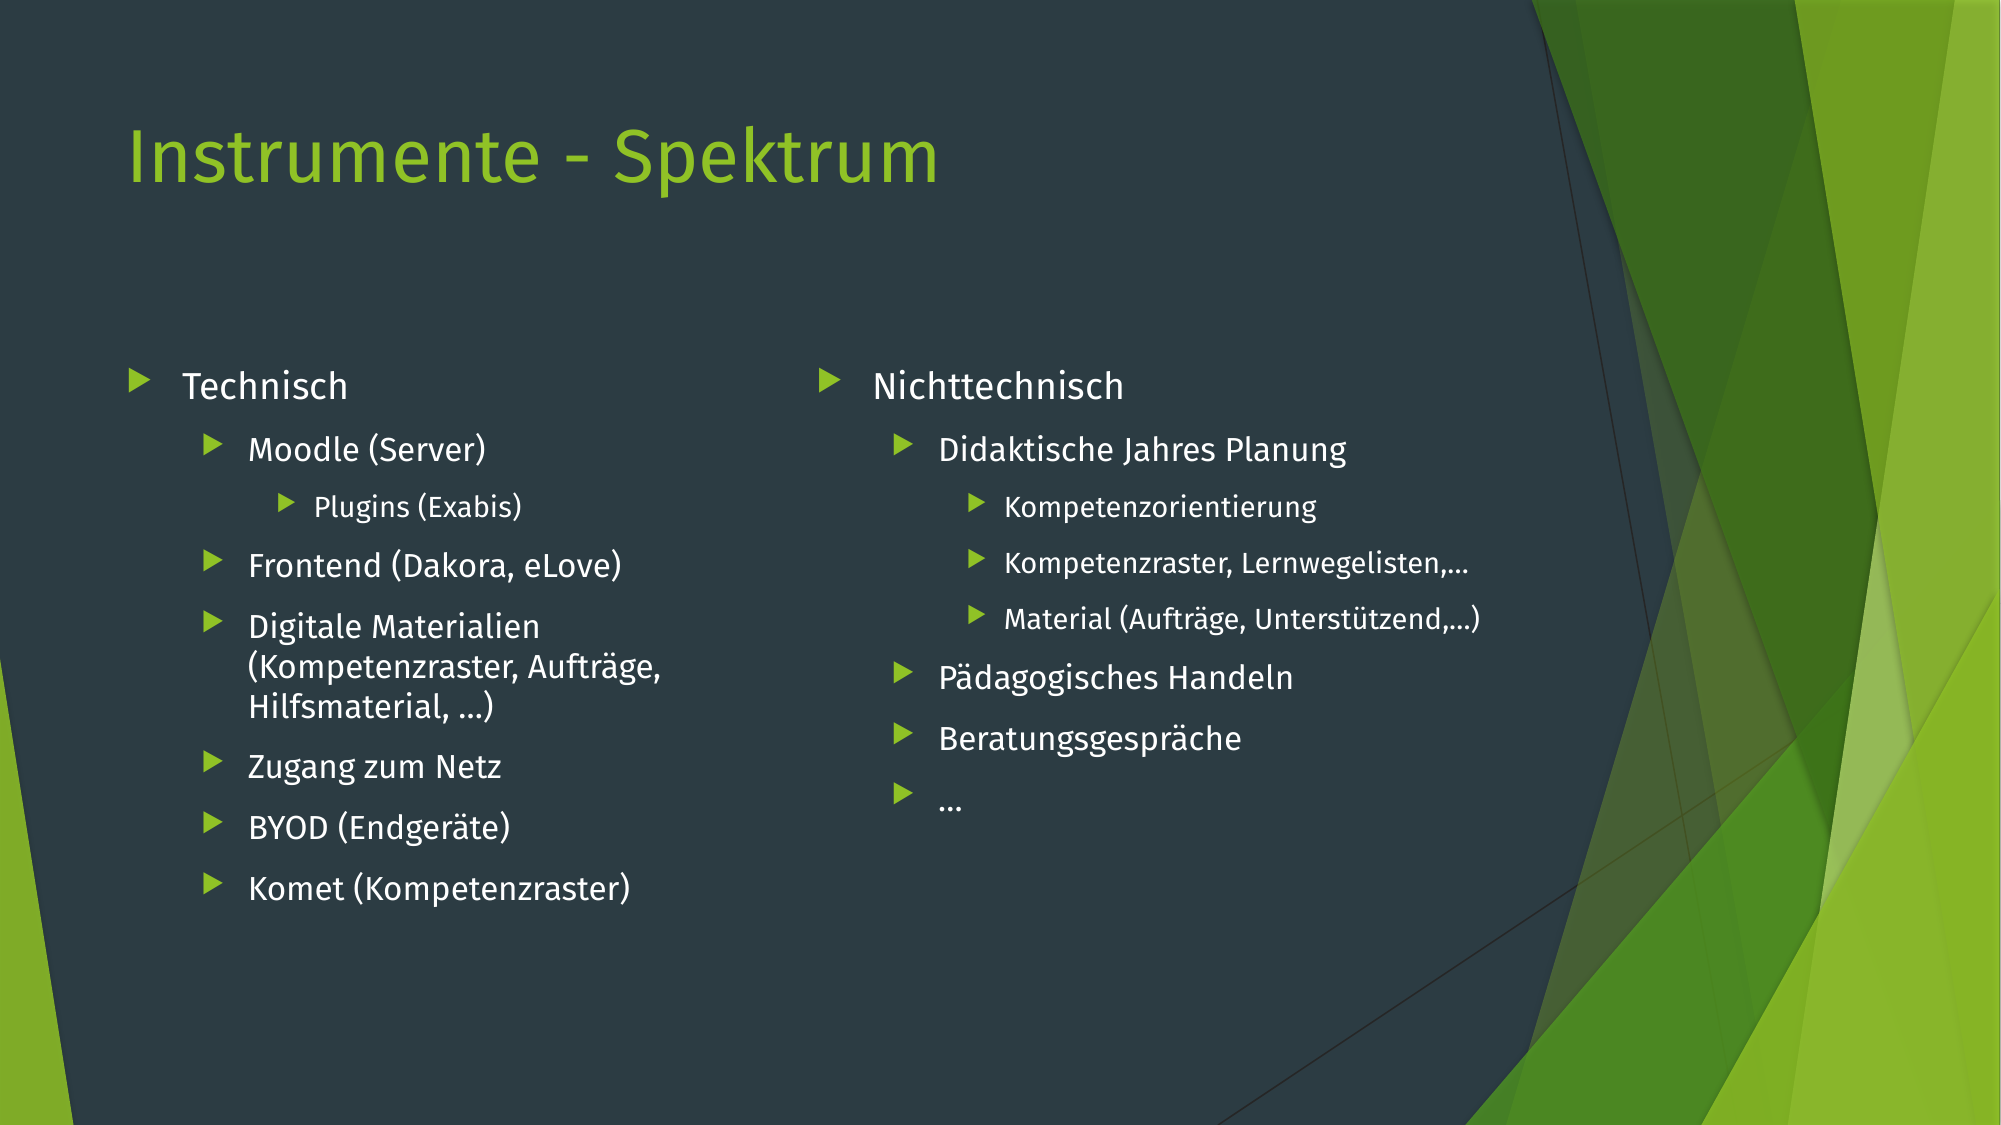

# Instrumente - Spektrum
Technisch
Moodle (Server)
Plugins (Exabis)
Frontend (Dakora, eLove)
Digitale Materialien (Kompetenzraster, Aufträge, Hilfsmaterial, …)
Zugang zum Netz
BYOD (Endgeräte)
Komet (Kompetenzraster)

Nichttechnisch
Didaktische Jahres Planung
Kompetenzorientierung
Kompetenzraster, Lernwegelisten,…
Material (Aufträge, Unterstützend,…)
Pädagogisches Handeln
Beratungsgespräche
…